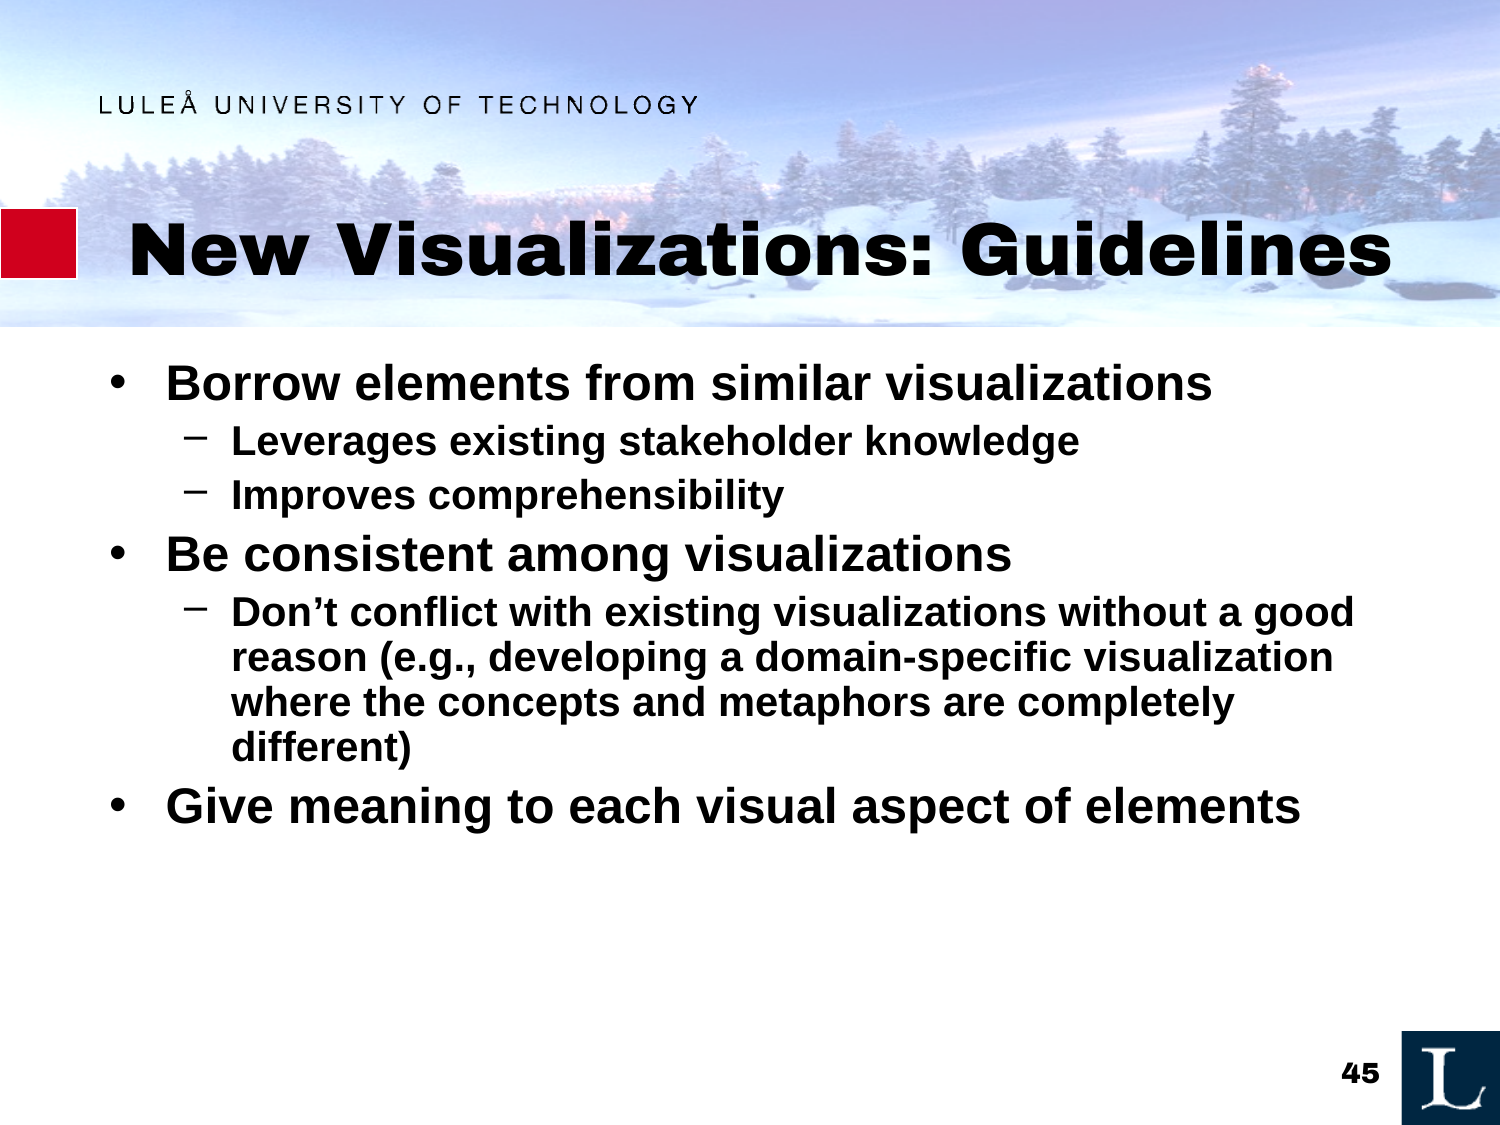

# New Visualizations: Guidelines
Borrow elements from similar visualizations
Leverages existing stakeholder knowledge
Improves comprehensibility
Be consistent among visualizations
Don’t conflict with existing visualizations without a good reason (e.g., developing a domain-specific visualization where the concepts and metaphors are completely different)
Give meaning to each visual aspect of elements
45